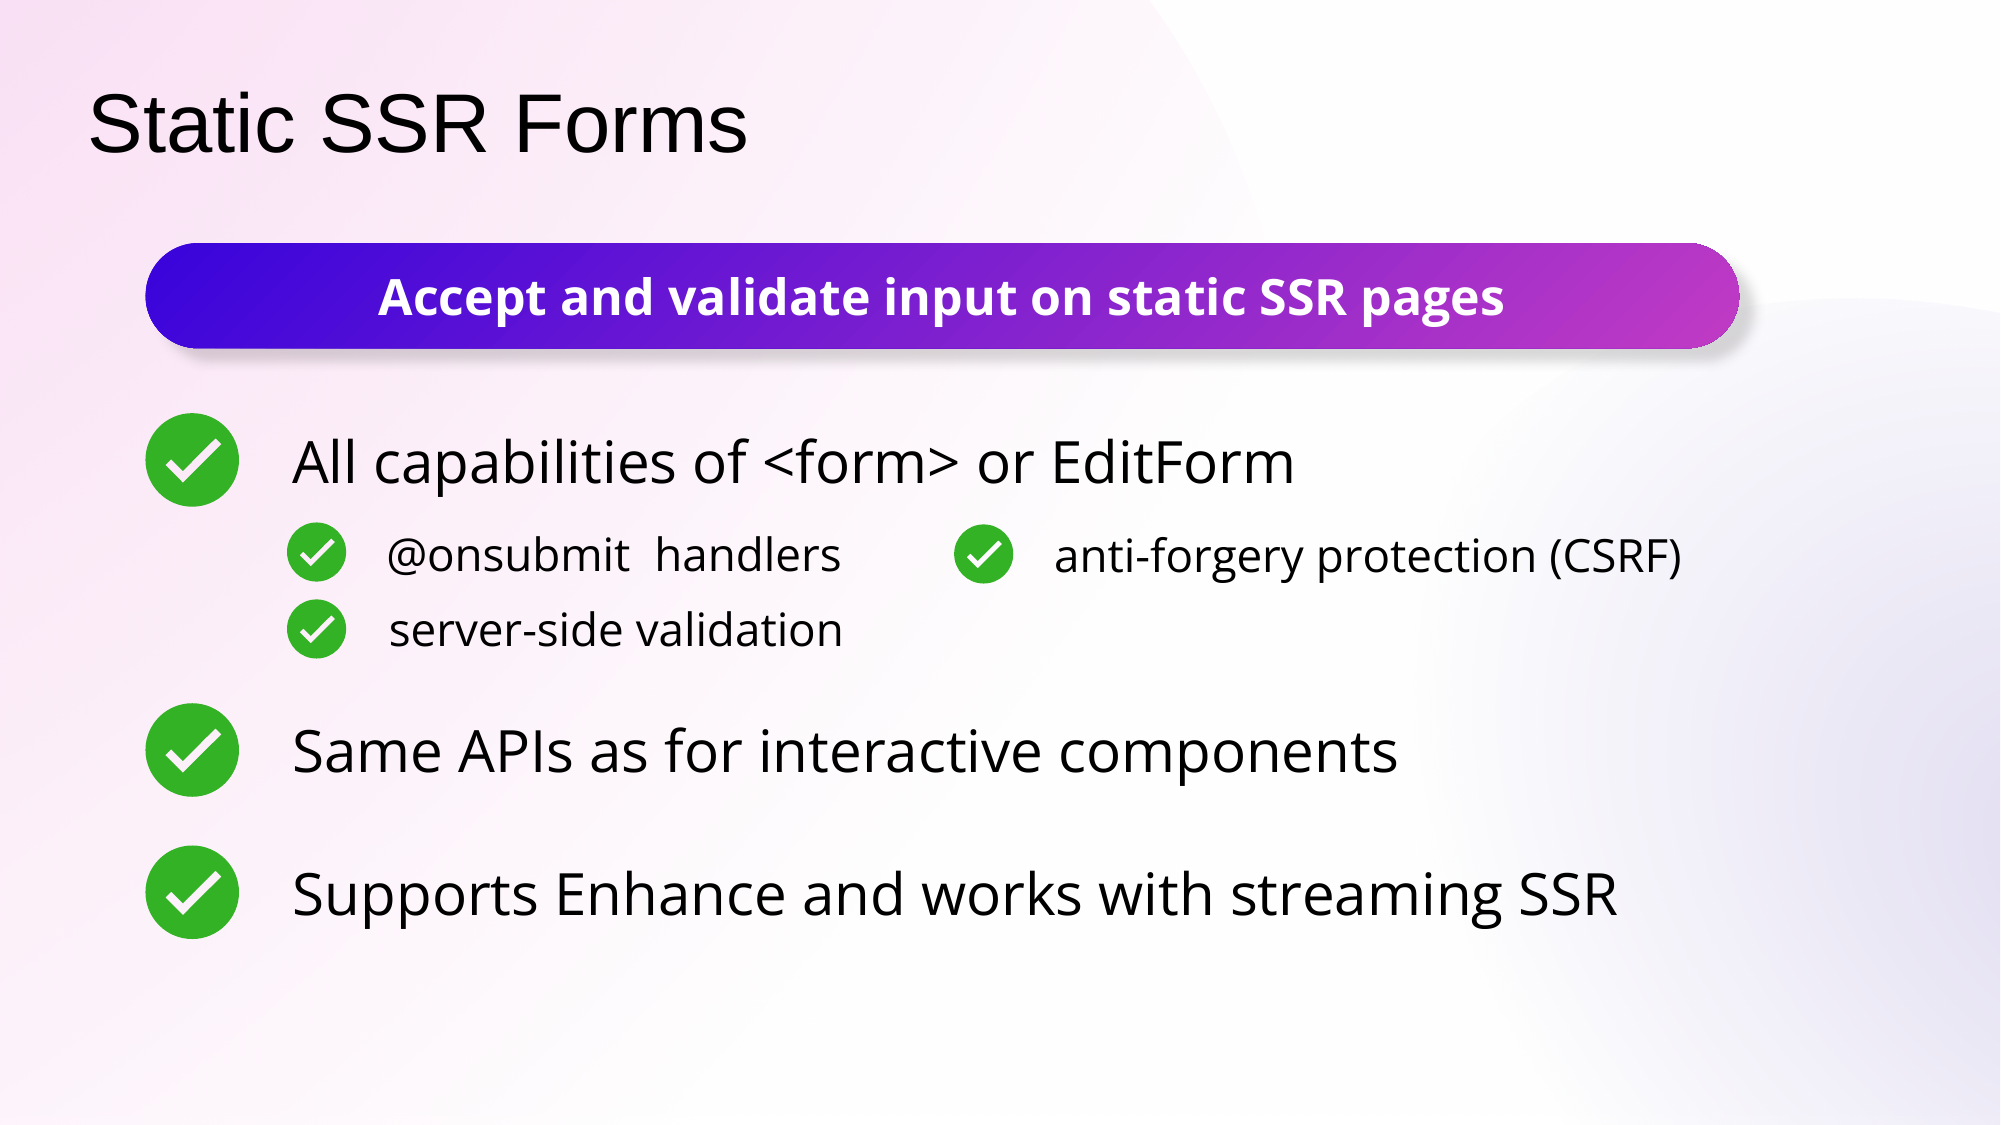

Static SSR Forms
Accept and validate input on static SSR pages

All capabilities of <form> or EditForm
@onsubmit  handlers

anti-forgery protection (CSRF)

server-side validation

Same APIs as for interactive components

Supports Enhance and works with streaming SSR